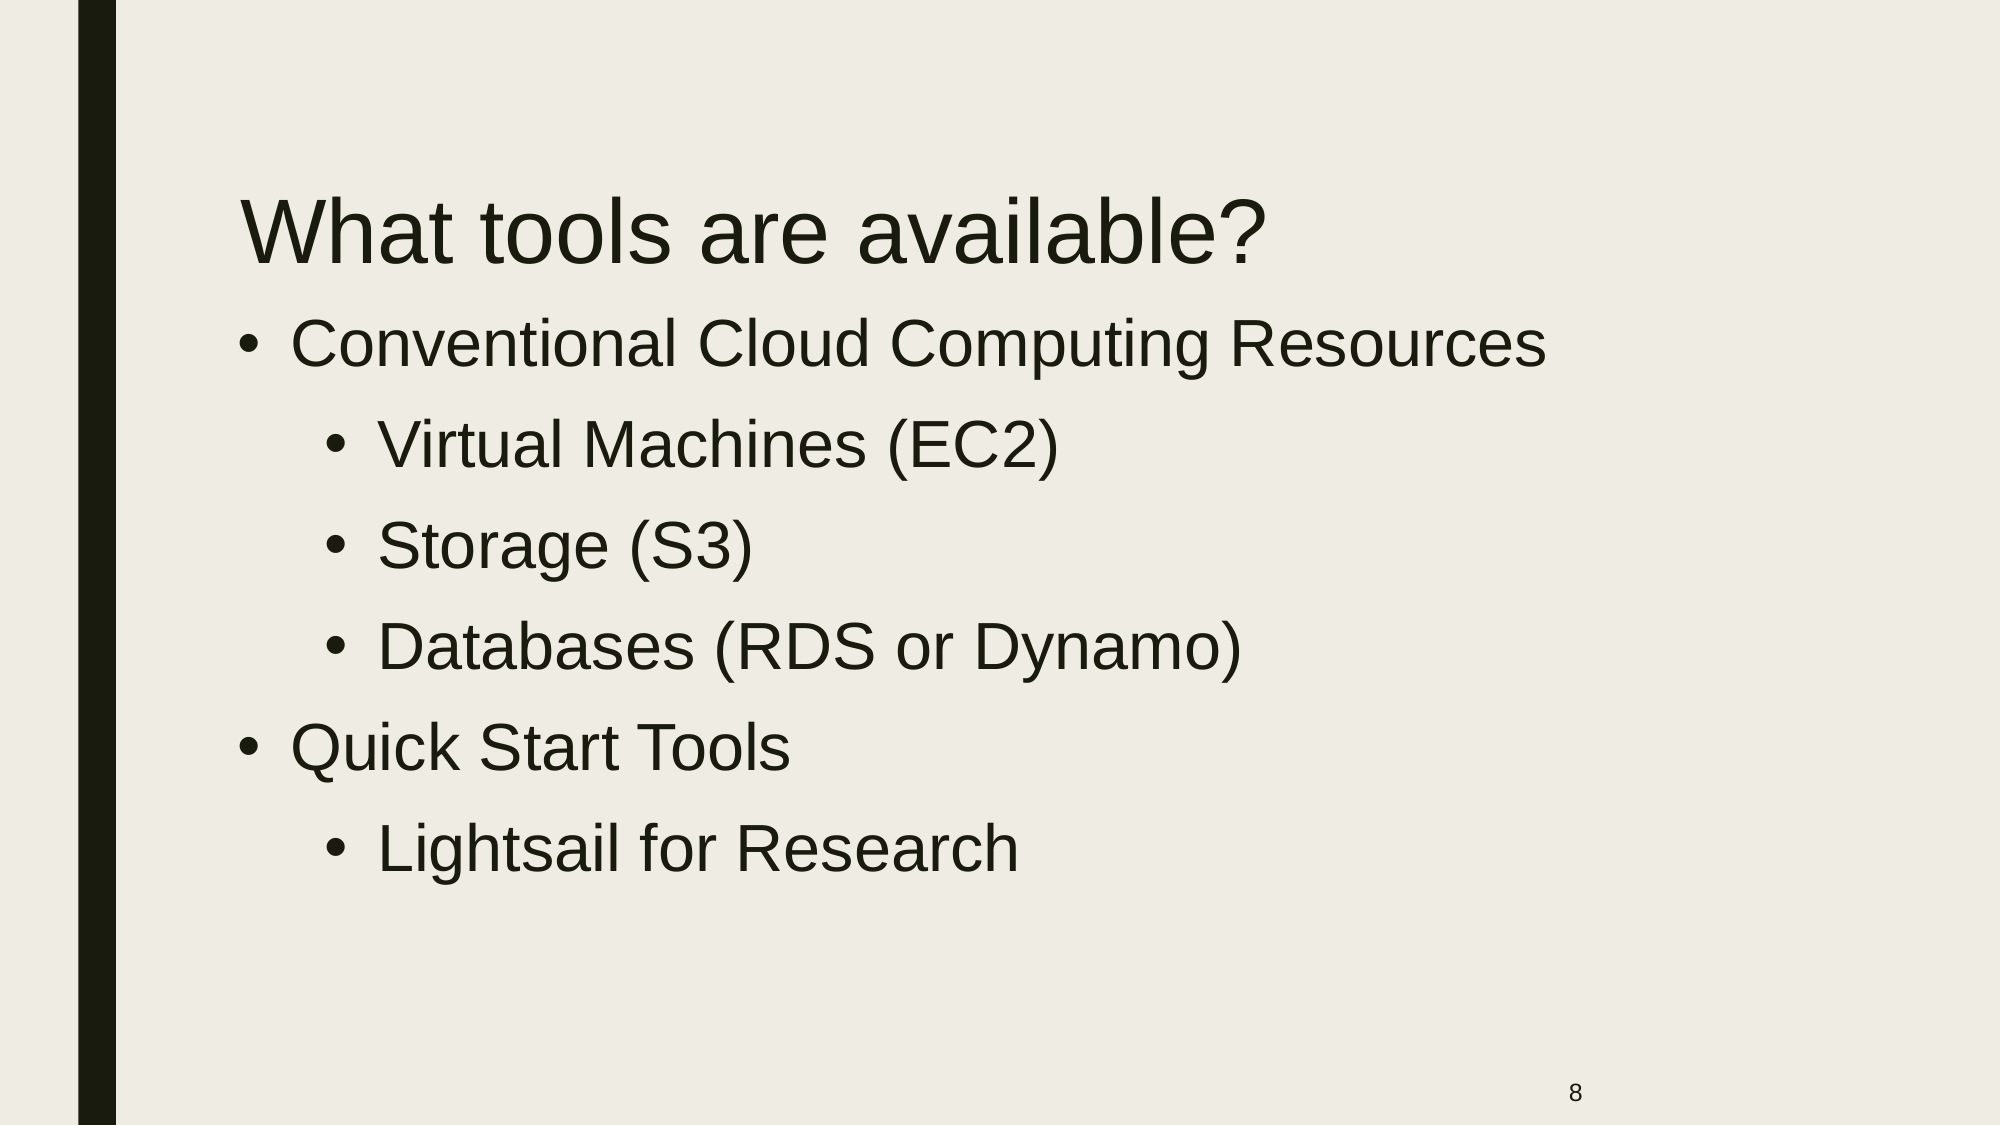

# What tools are available?
Conventional Cloud Computing Resources
Virtual Machines (EC2)
Storage (S3)
Databases (RDS or Dynamo)
Quick Start Tools
Lightsail for Research
8